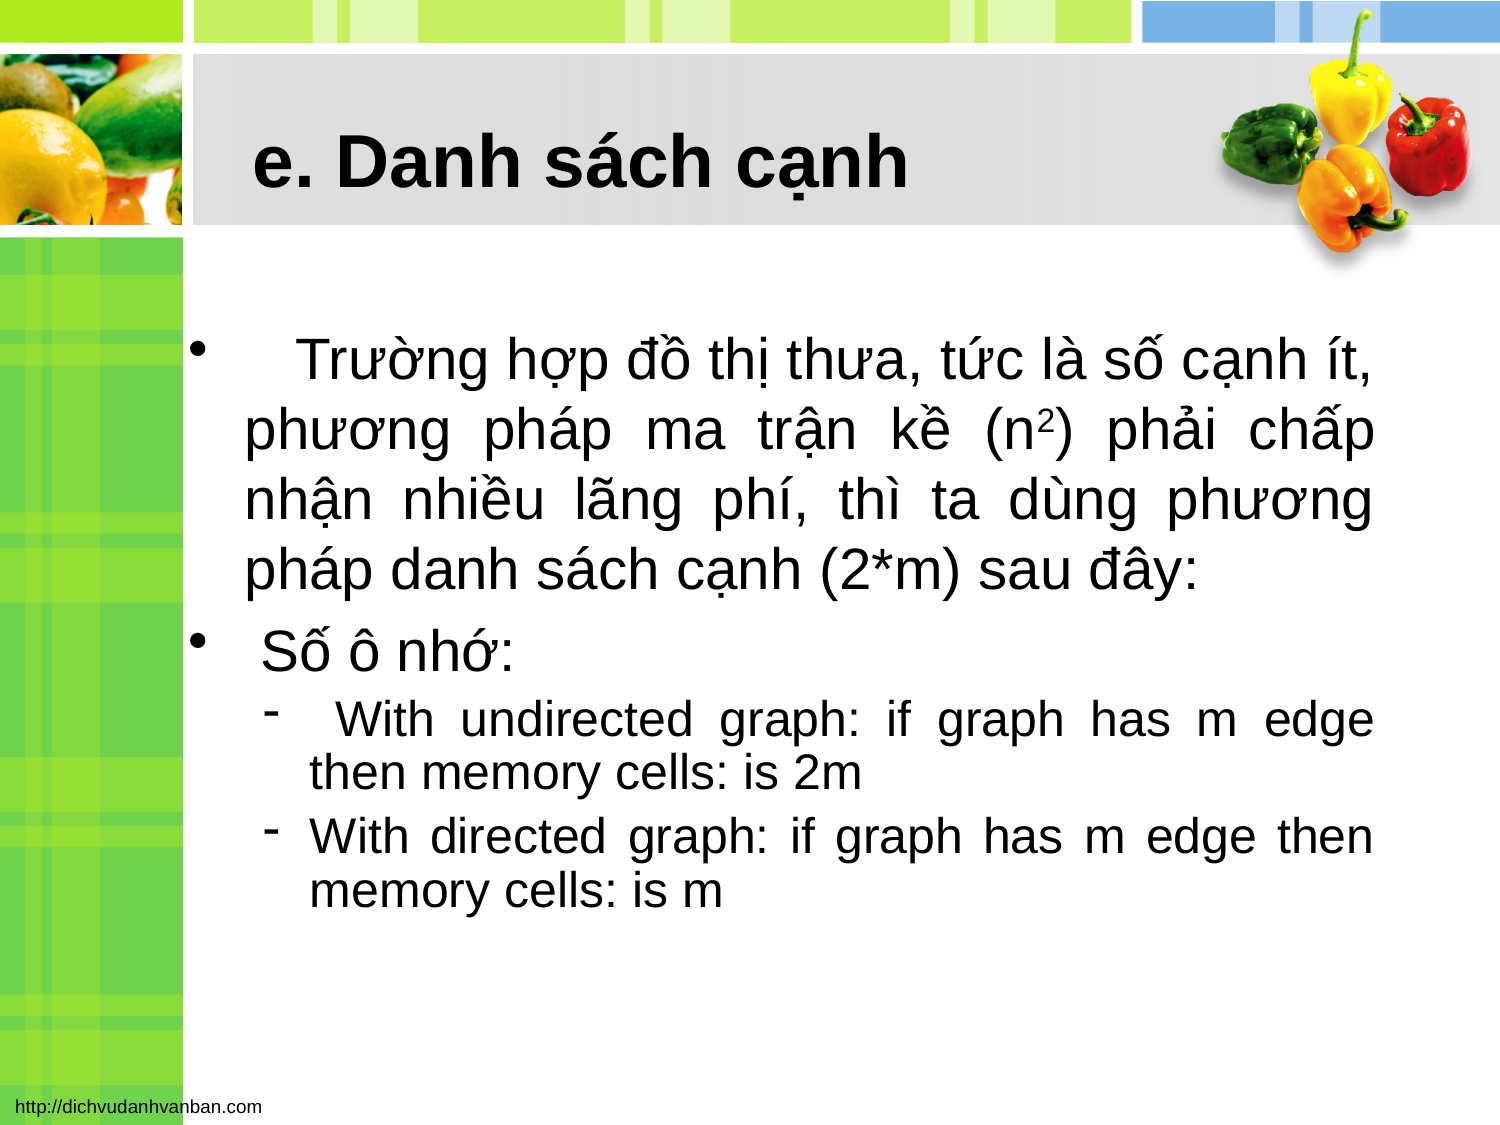

# e. Danh sách cạnh
   Trường hợp đồ thị thưa, tức là số cạnh ít, phương pháp ma trận kề (n2) phải chấp nhận nhiều lãng phí, thì ta dùng phương pháp danh sách cạnh (2*m) sau đây:
 Số ô nhớ:
 With undirected graph: if graph has m edge then memory cells: is 2m
With directed graph: if graph has m edge then memory cells: is m